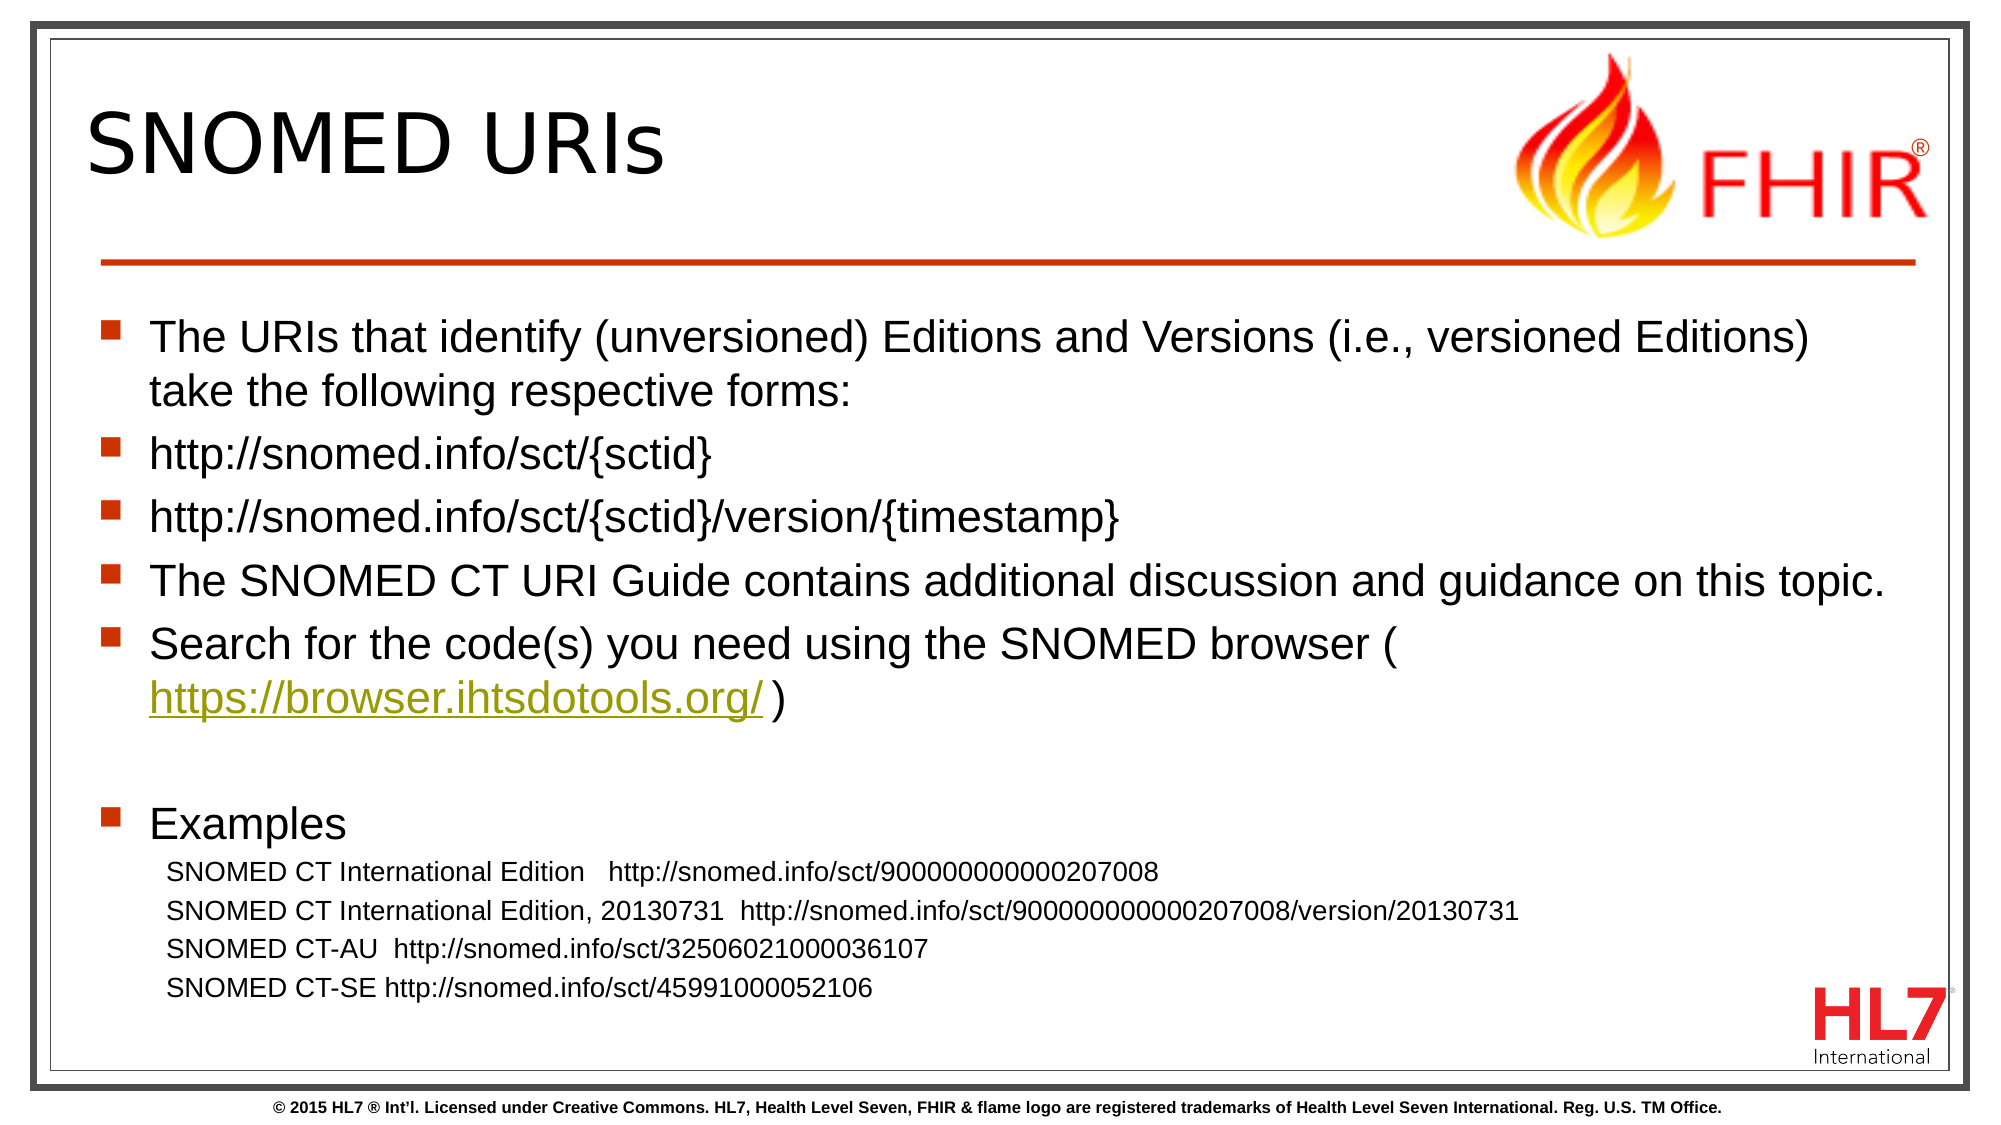

# SNOMED URIs
The URIs that identify (unversioned) Editions and Versions (i.e., versioned Editions) take the following respective forms:
http://snomed.info/sct/{sctid}
http://snomed.info/sct/{sctid}/version/{timestamp}
The SNOMED CT URI Guide contains additional discussion and guidance on this topic.
Search for the code(s) you need using the SNOMED browser (https://browser.ihtsdotools.org/ )

Examples
SNOMED CT International Edition   http://snomed.info/sct/900000000000207008
SNOMED CT International Edition, 20130731  http://snomed.info/sct/900000000000207008/version/20130731
SNOMED CT-AU  http://snomed.info/sct/32506021000036107
SNOMED CT-SE http://snomed.info/sct/45991000052106